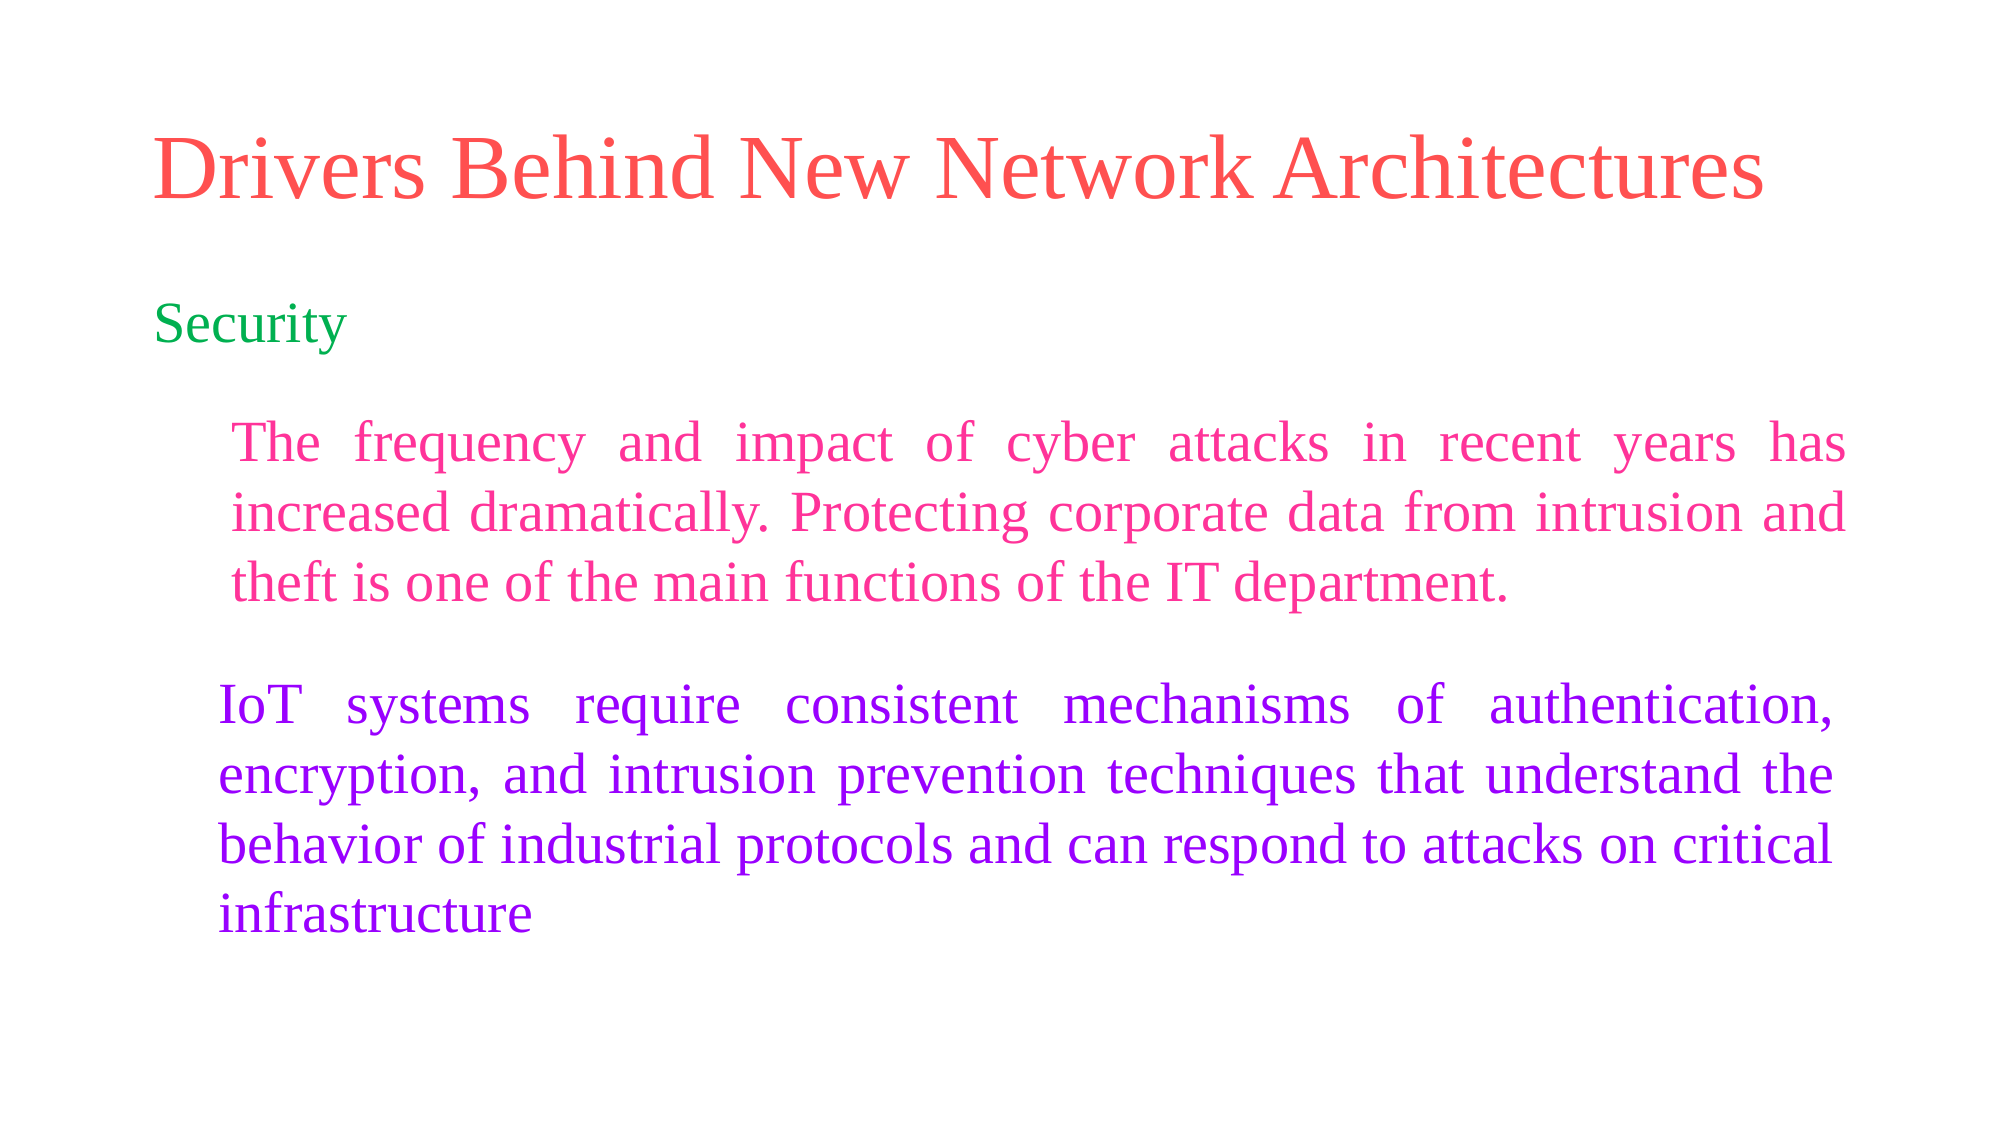

# Drivers Behind New Network Architectures
Security
The frequency and impact of cyber attacks in recent years has increased dramatically. Protecting corporate data from intrusion and theft is one of the main functions of the IT department.
IoT systems require consistent mechanisms of authentication, encryption, and intrusion prevention techniques that understand the behavior of industrial protocols and can respond to attacks on critical infrastructure